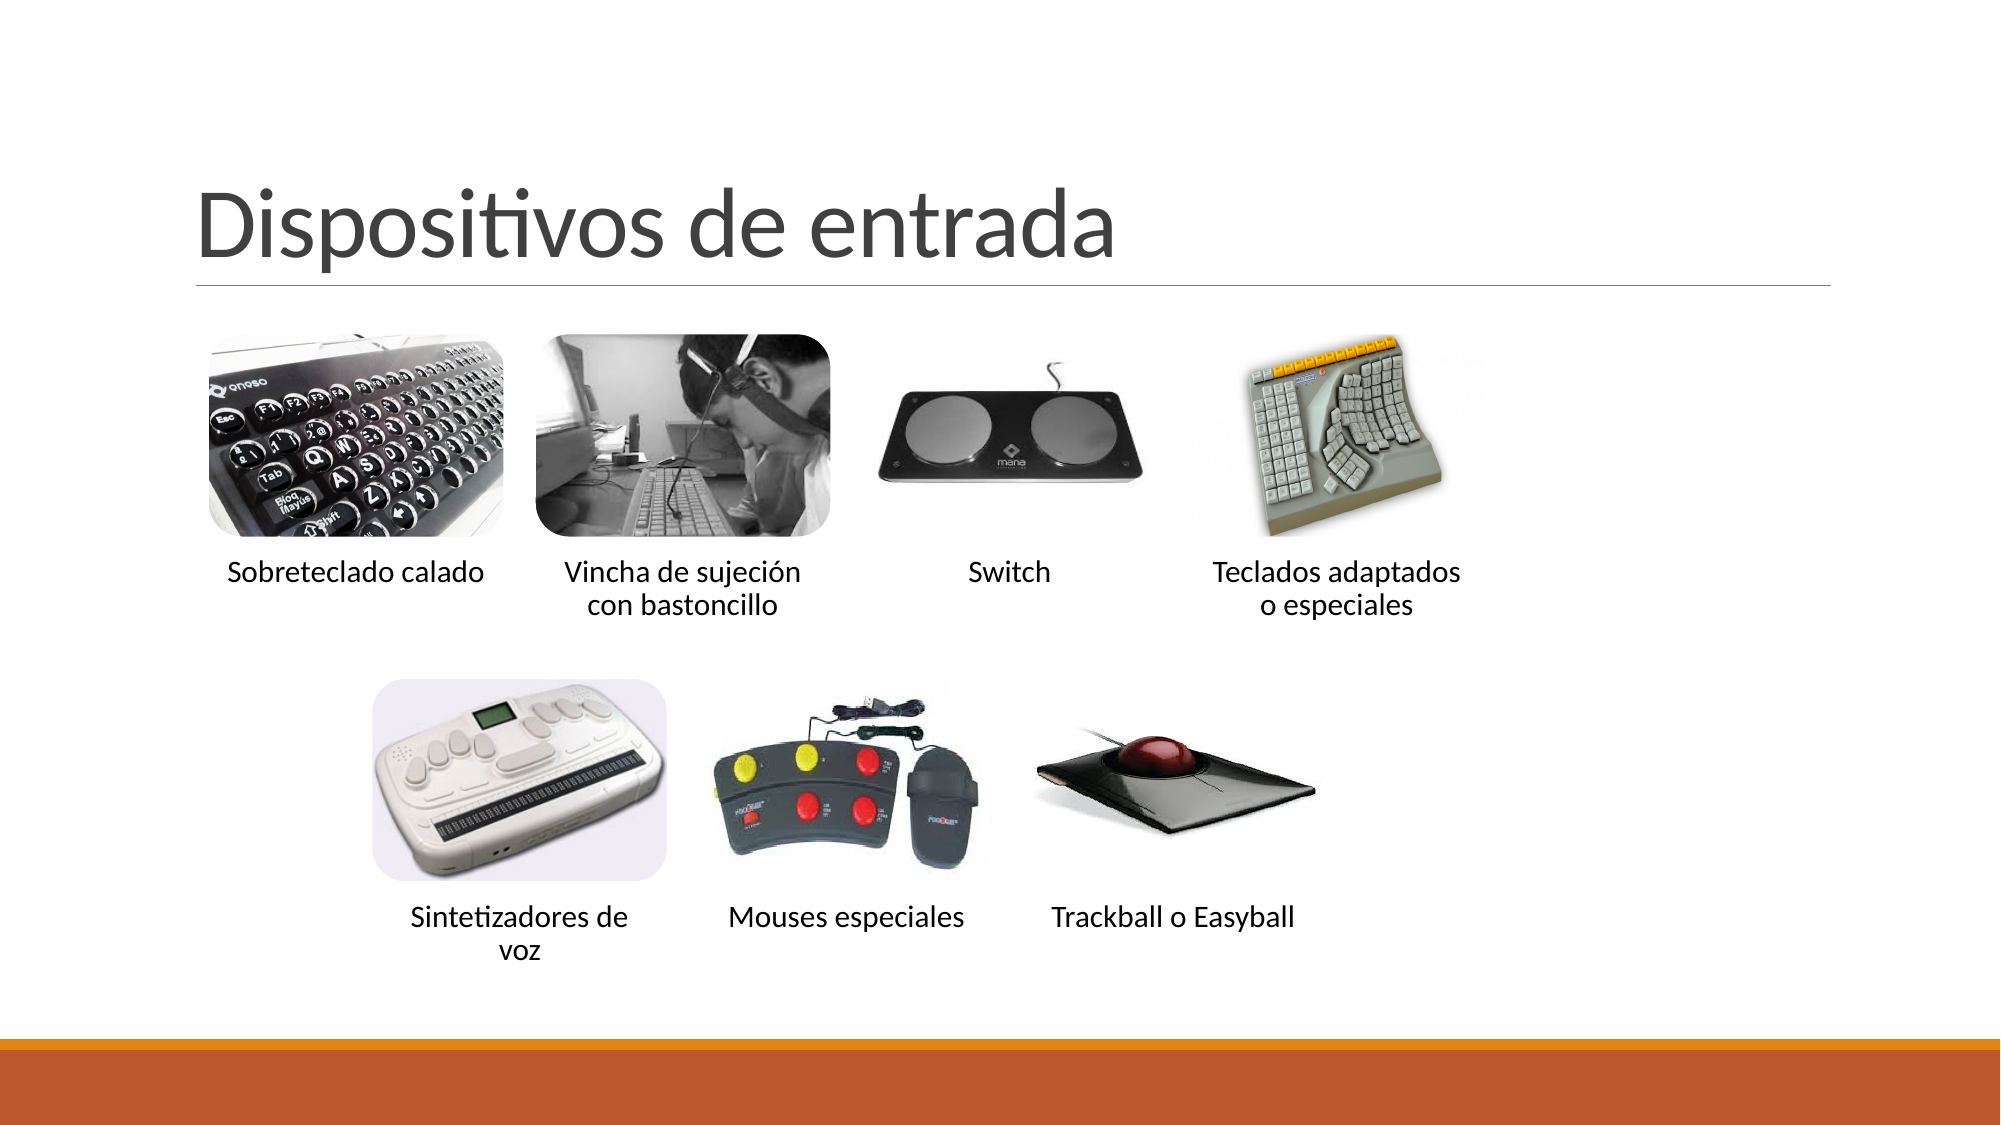

# Dispositivos de entrada
Sobreteclado calado
Vincha de sujeción con bastoncillo
Switch
Teclados adaptados o especiales
Sintetizadores de voz
Mouses especiales
Trackball o Easyball